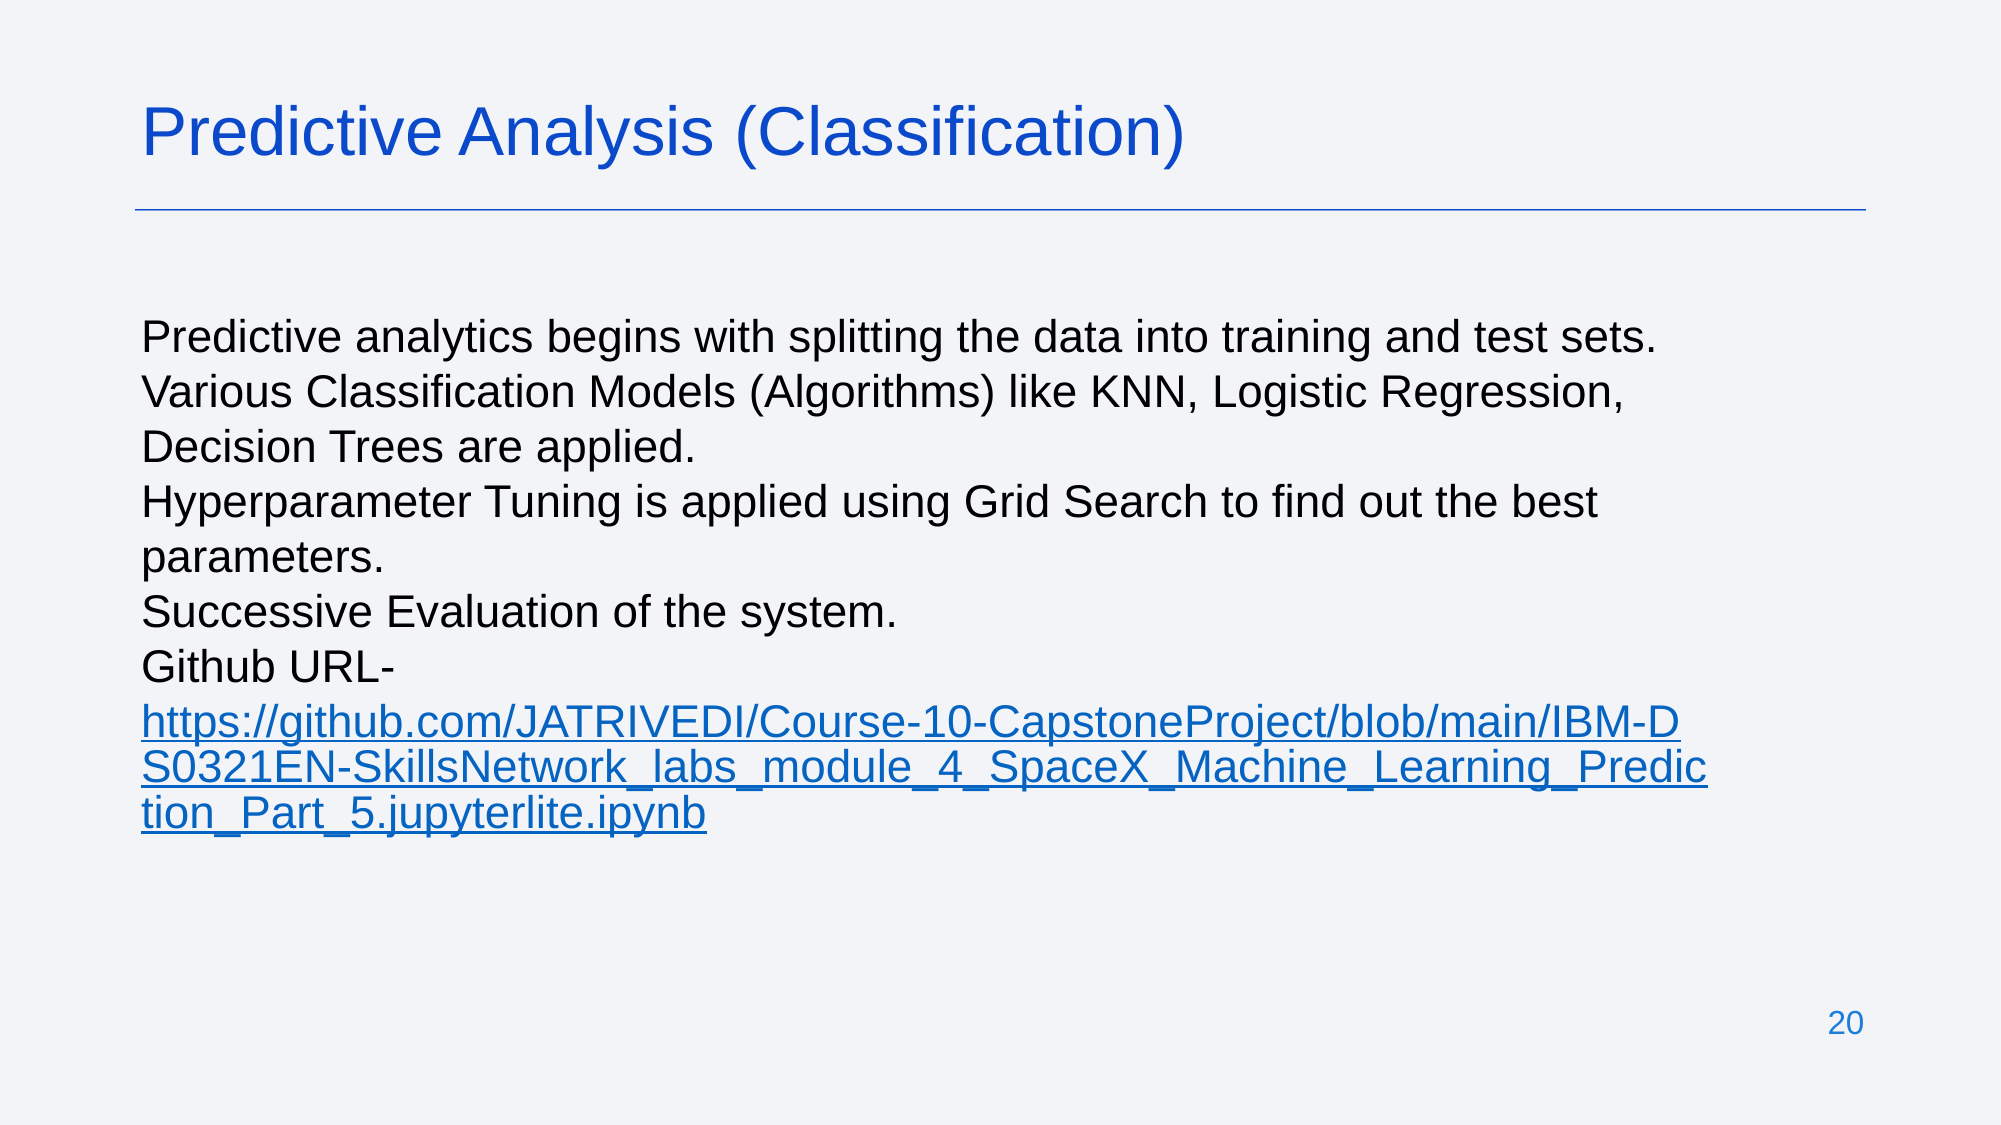

Predictive Analysis (Classification)
Predictive analytics begins with splitting the data into training and test sets.
Various Classification Models (Algorithms) like KNN, Logistic Regression, Decision Trees are applied.
Hyperparameter Tuning is applied using Grid Search to find out the best parameters.
Successive Evaluation of the system.
Github URL- https://github.com/JATRIVEDI/Course-10-CapstoneProject/blob/main/IBM-DS0321EN-SkillsNetwork_labs_module_4_SpaceX_Machine_Learning_Prediction_Part_5.jupyterlite.ipynb
20